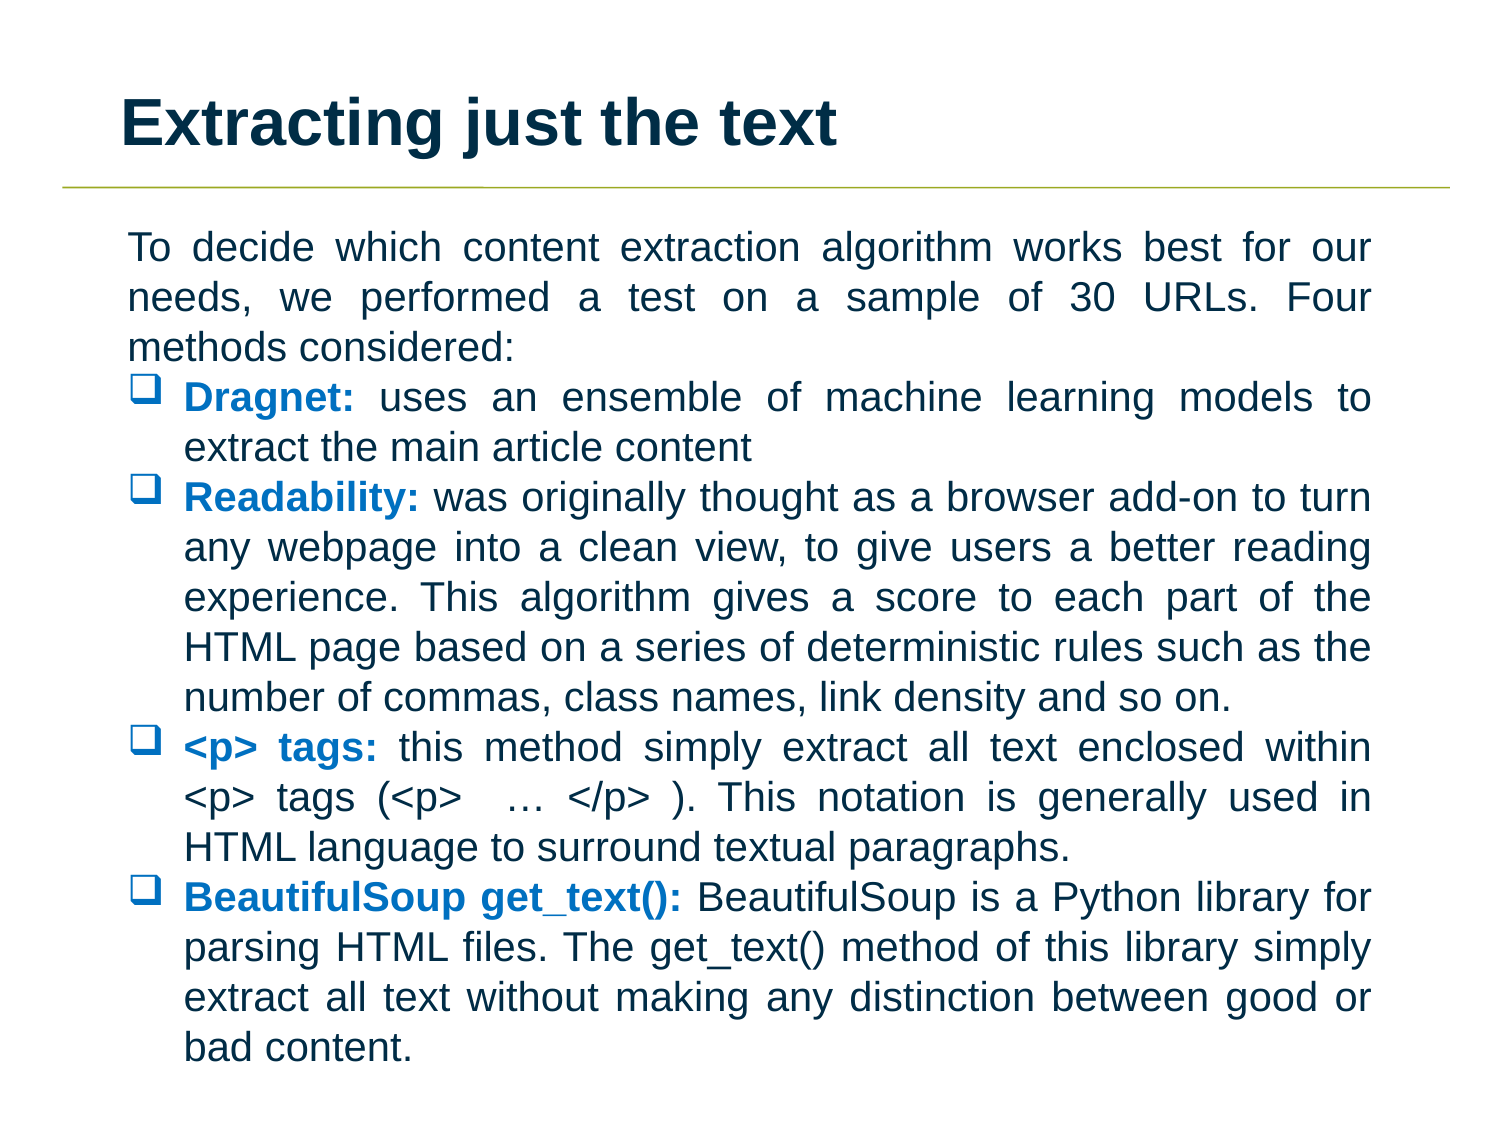

# Extracting just the text
To decide which content extraction algorithm works best for our needs, we performed a test on a sample of 30 URLs. Four methods considered:
Dragnet: uses an ensemble of machine learning models to extract the main article content
Readability: was originally thought as a browser add-on to turn any webpage into a clean view, to give users a better reading experience. This algorithm gives a score to each part of the HTML page based on a series of deterministic rules such as the number of commas, class names, link density and so on.
<p> tags: this method simply extract all text enclosed within <p> tags (<p>  … </p> ). This notation is generally used in HTML language to surround textual paragraphs.
BeautifulSoup get_text(): BeautifulSoup is a Python library for parsing HTML files. The get_text() method of this library simply extract all text without making any distinction between good or bad content.